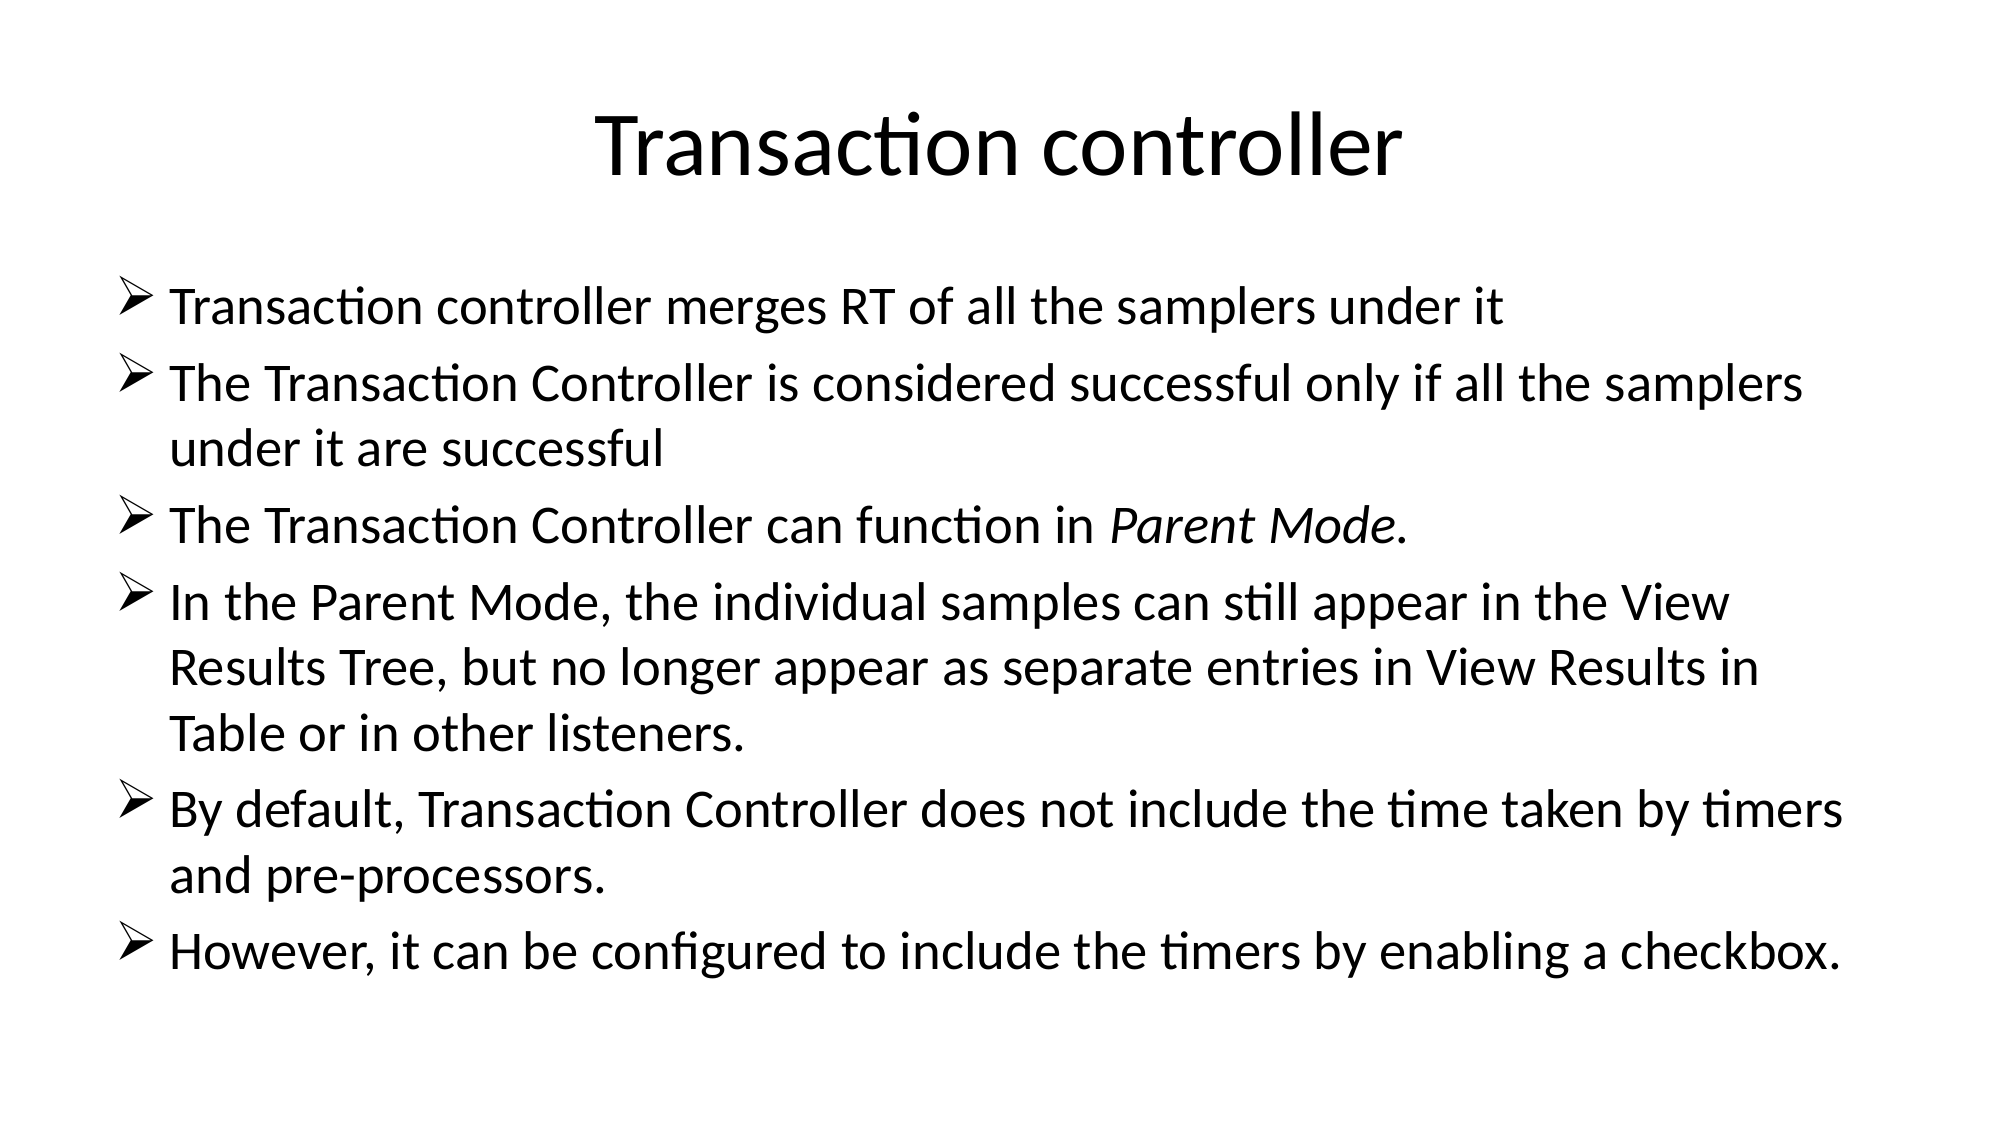

# Transaction controller
Transaction controller merges RT of all the samplers under it
The Transaction Controller is considered successful only if all the samplers under it are successful
The Transaction Controller can function in Parent Mode.
In the Parent Mode, the individual samples can still appear in the View Results Tree, but no longer appear as separate entries in View Results in Table or in other listeners.
By default, Transaction Controller does not include the time taken by timers and pre-processors.
However, it can be configured to include the timers by enabling a checkbox.